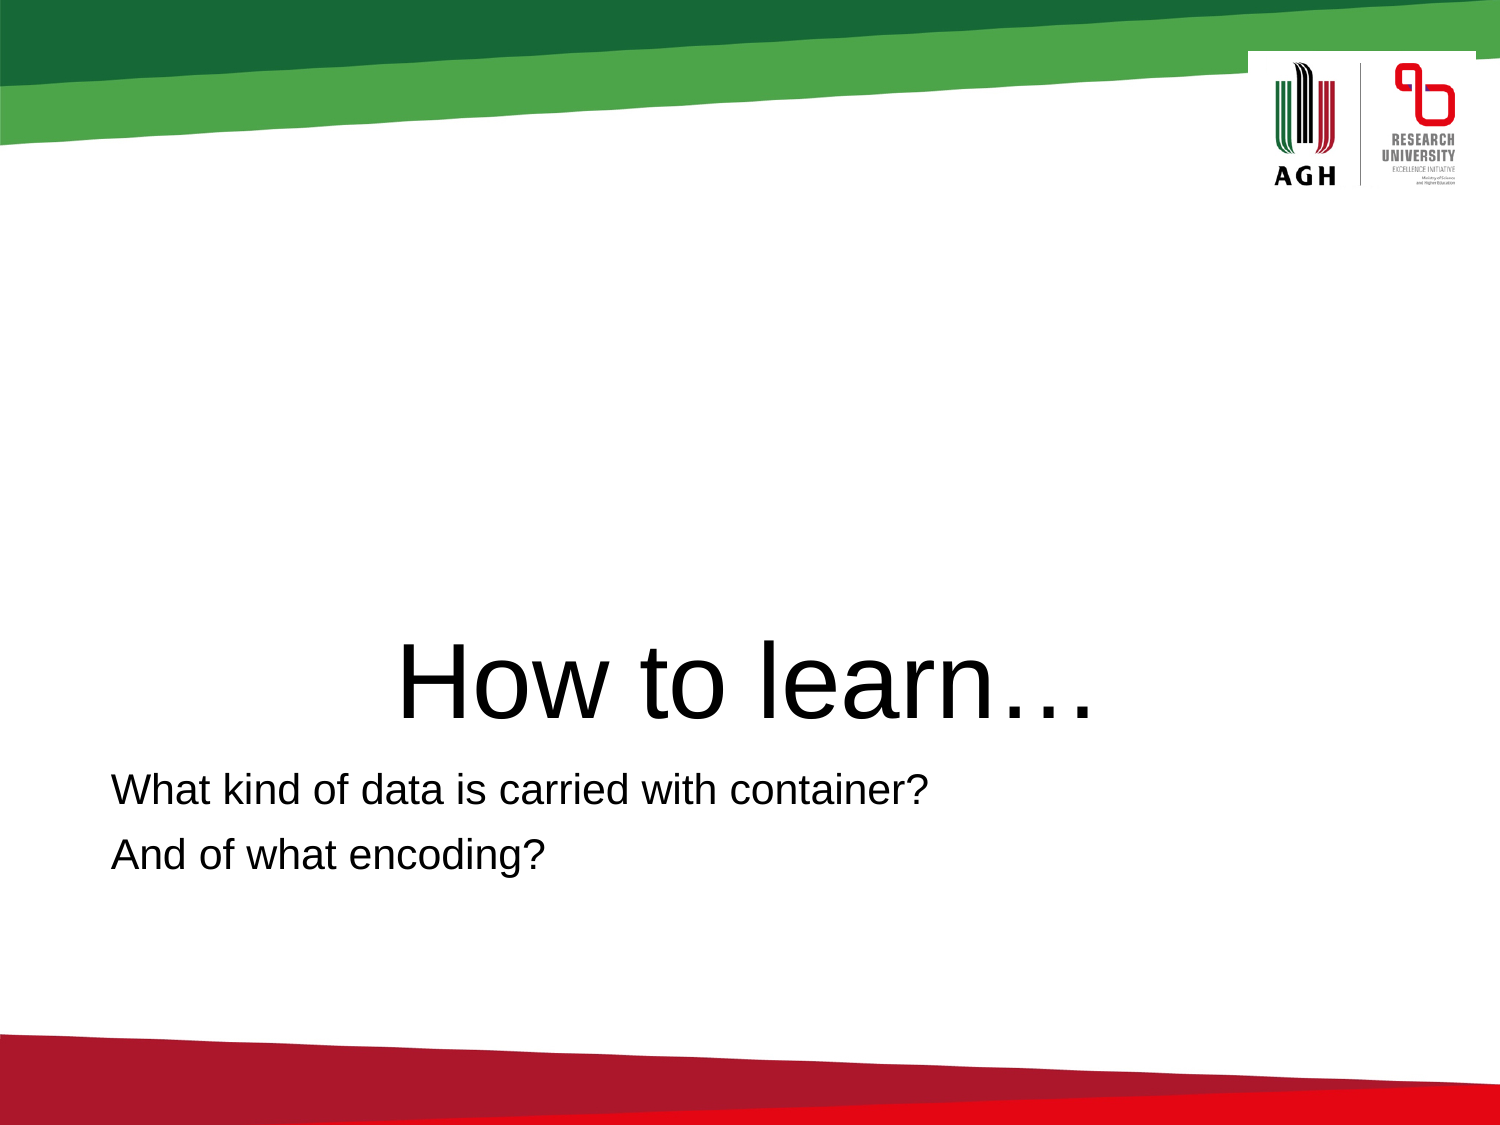

# How to learn…
What kind of data is carried with container?
And of what encoding?